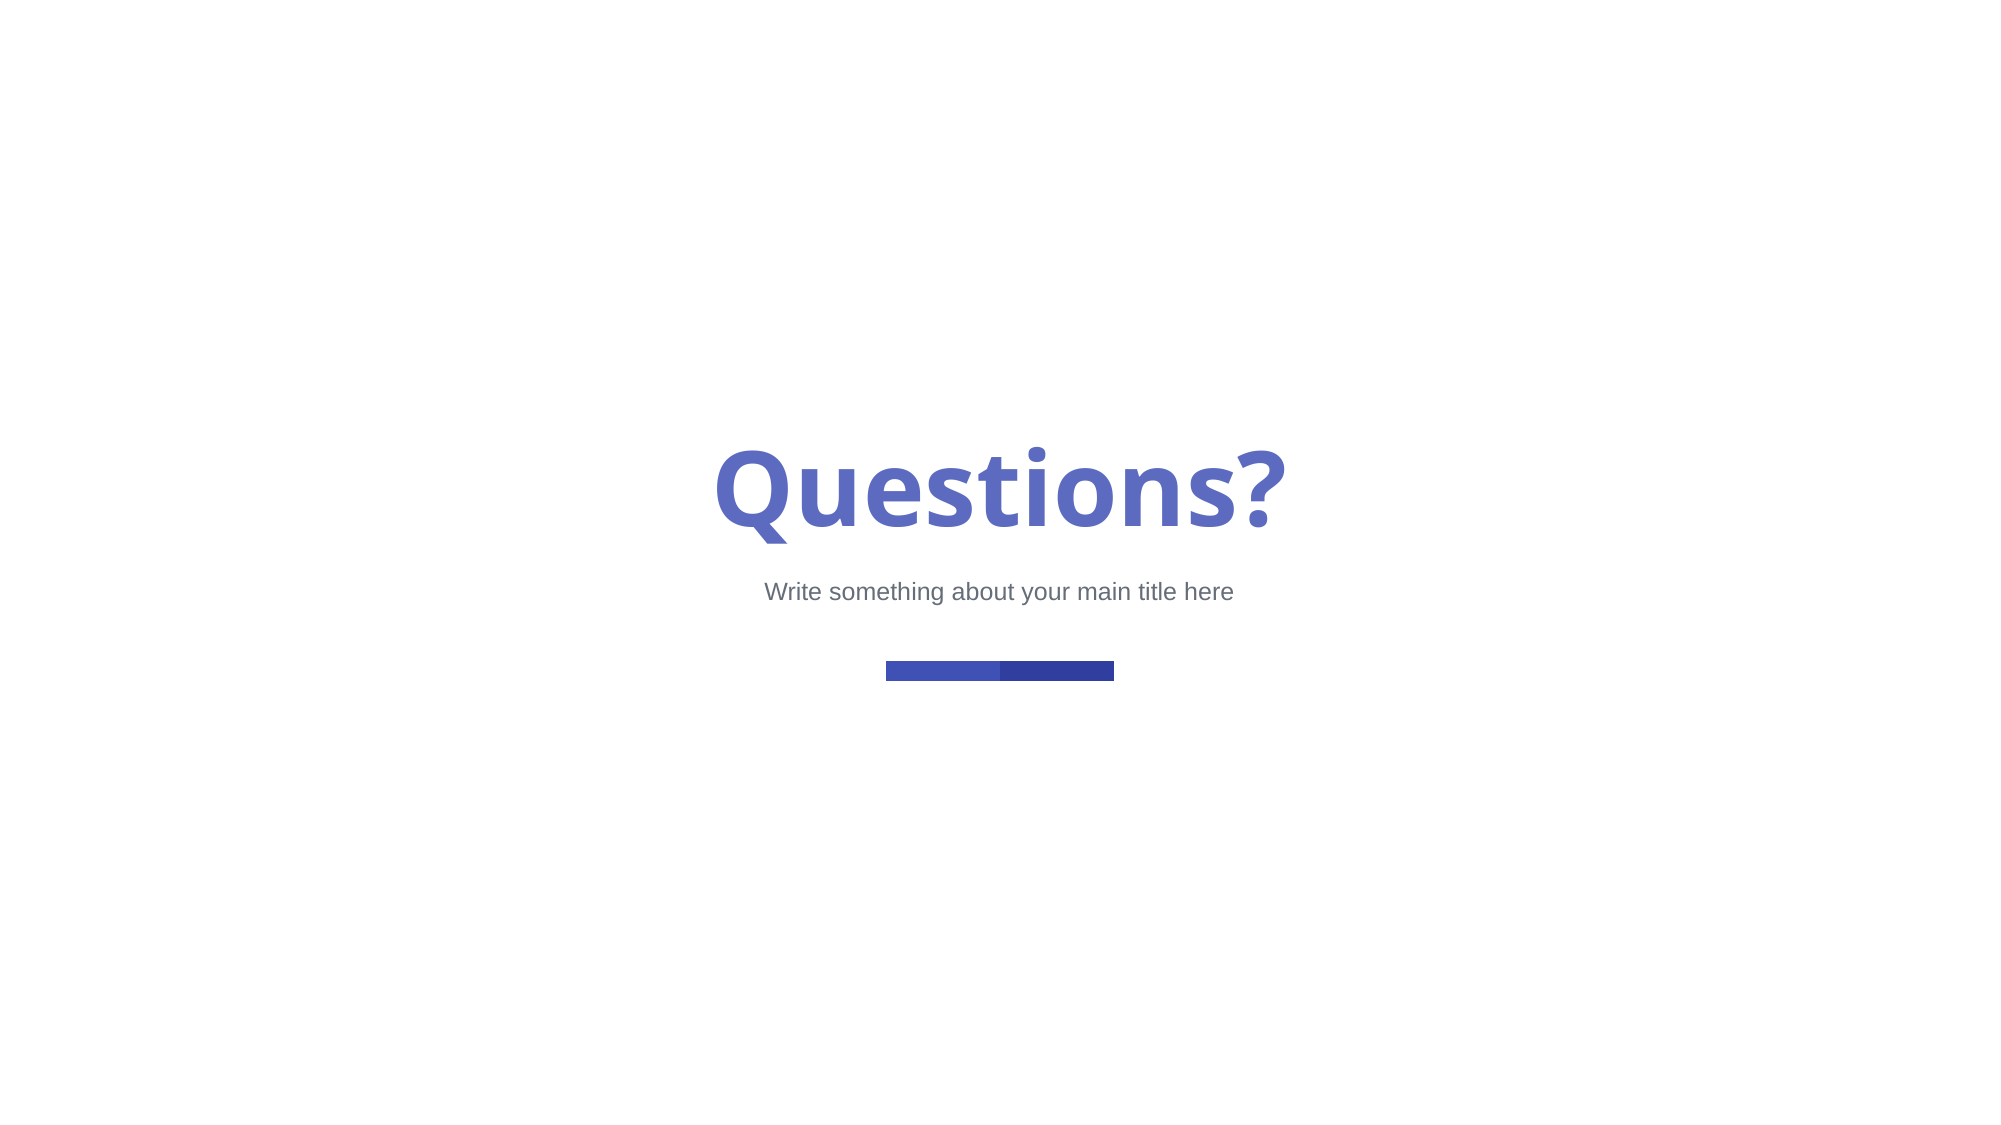

Questions?
Write something about your main title here